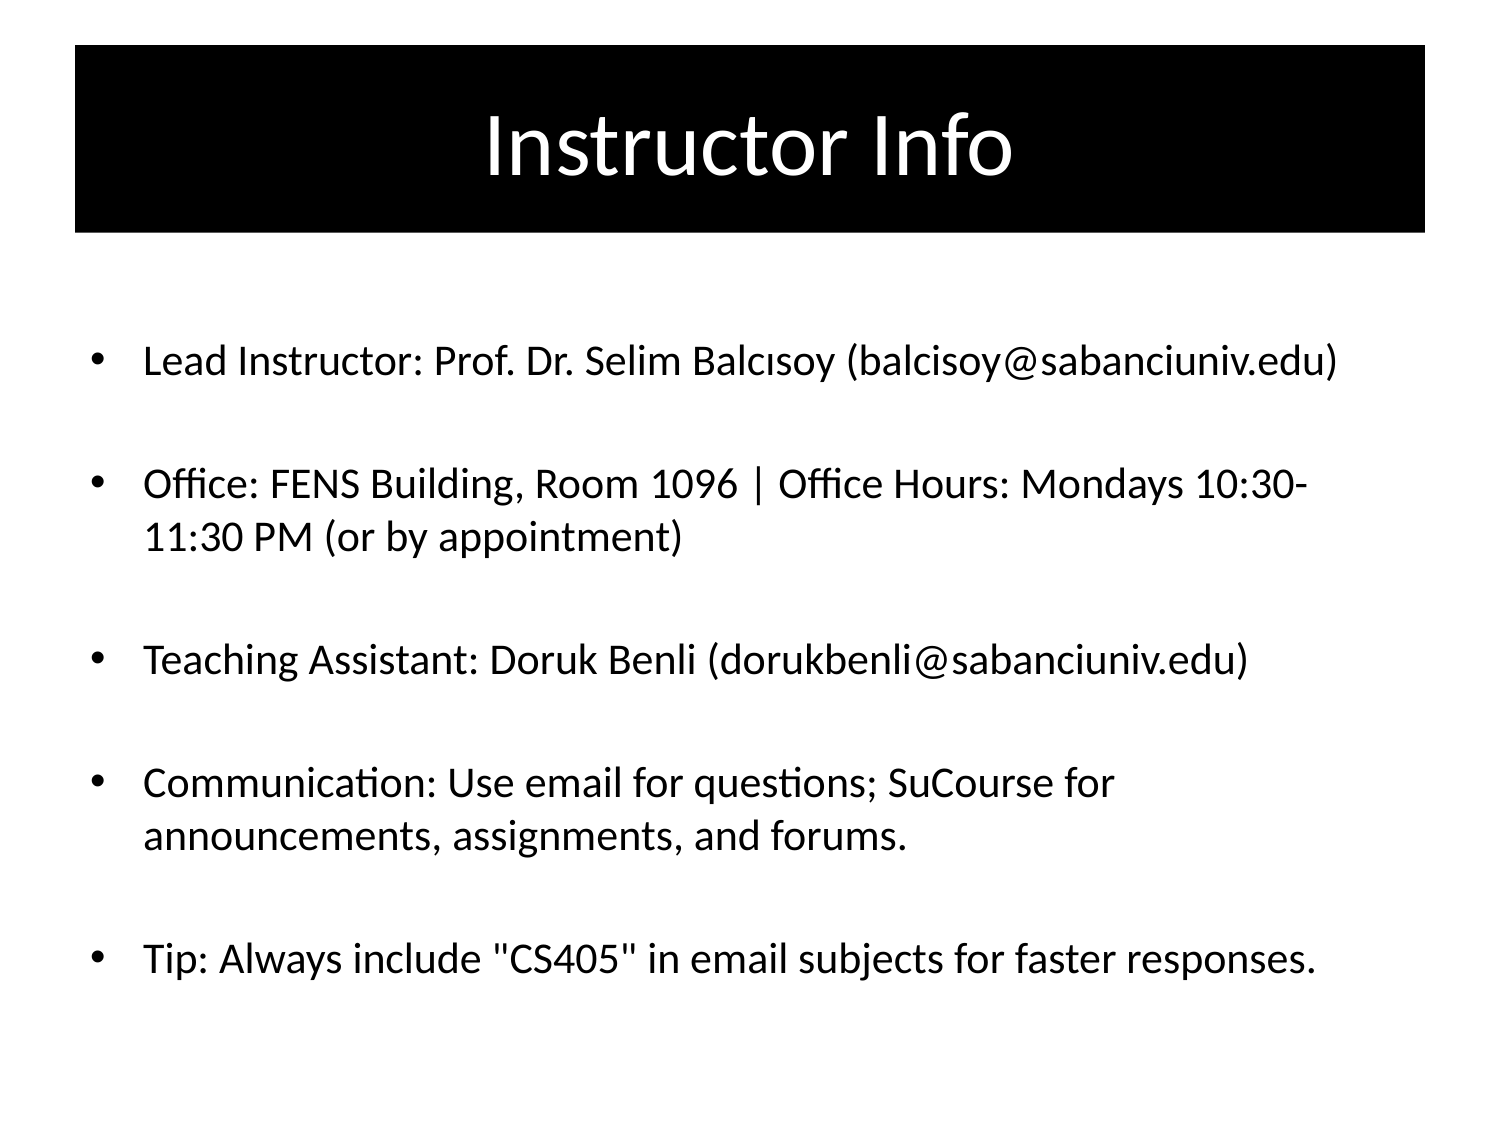

# Instructor Info

Lead Instructor: Prof. Dr. Selim Balcısoy (balcisoy@sabanciuniv.edu)

Office: FENS Building, Room 1096 | Office Hours: Mondays 10:30-11:30 PM (or by appointment)

Teaching Assistant: Doruk Benli (dorukbenli@sabanciuniv.edu)

Communication: Use email for questions; SuCourse for announcements, assignments, and forums.

Tip: Always include "CS405" in email subjects for faster responses.